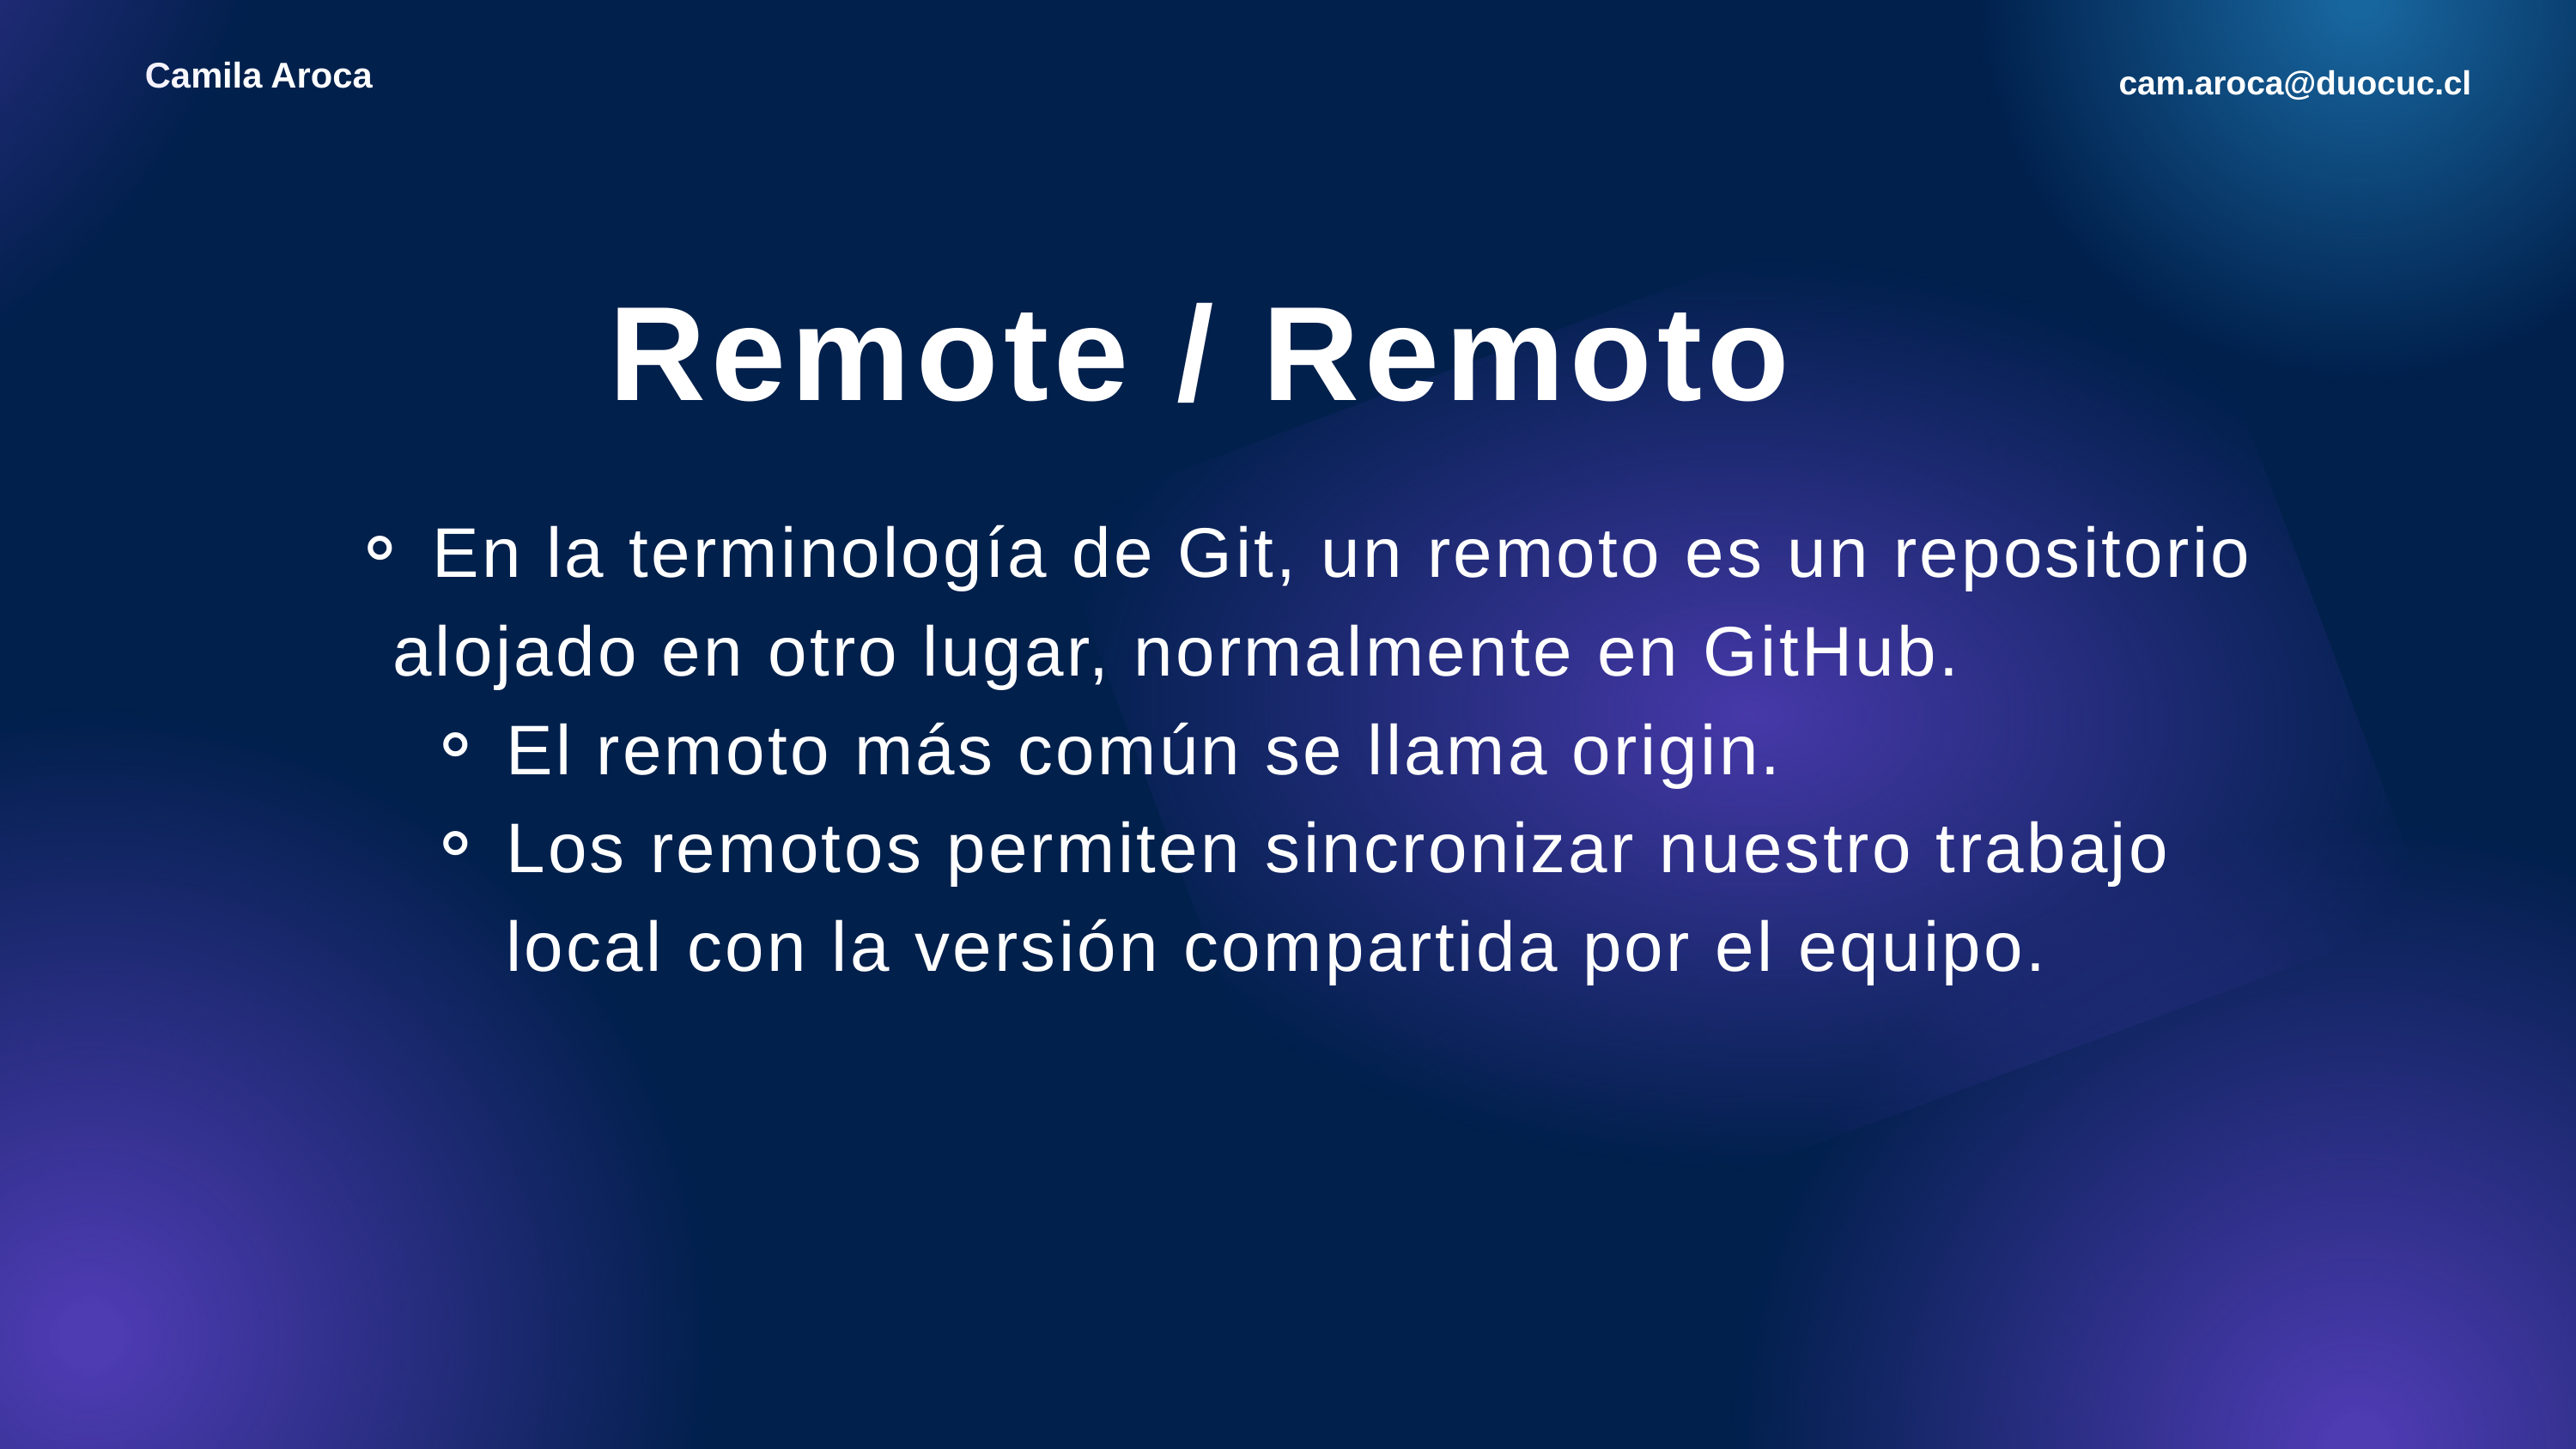

Camila Aroca
cam.aroca@duocuc.cl
Remote / Remoto

 En la terminología de Git, un remoto es un repositorio alojado en otro lugar, normalmente en GitHub.
El remoto más común se llama origin.
Los remotos permiten sincronizar nuestro trabajo local con la versión compartida por el equipo.